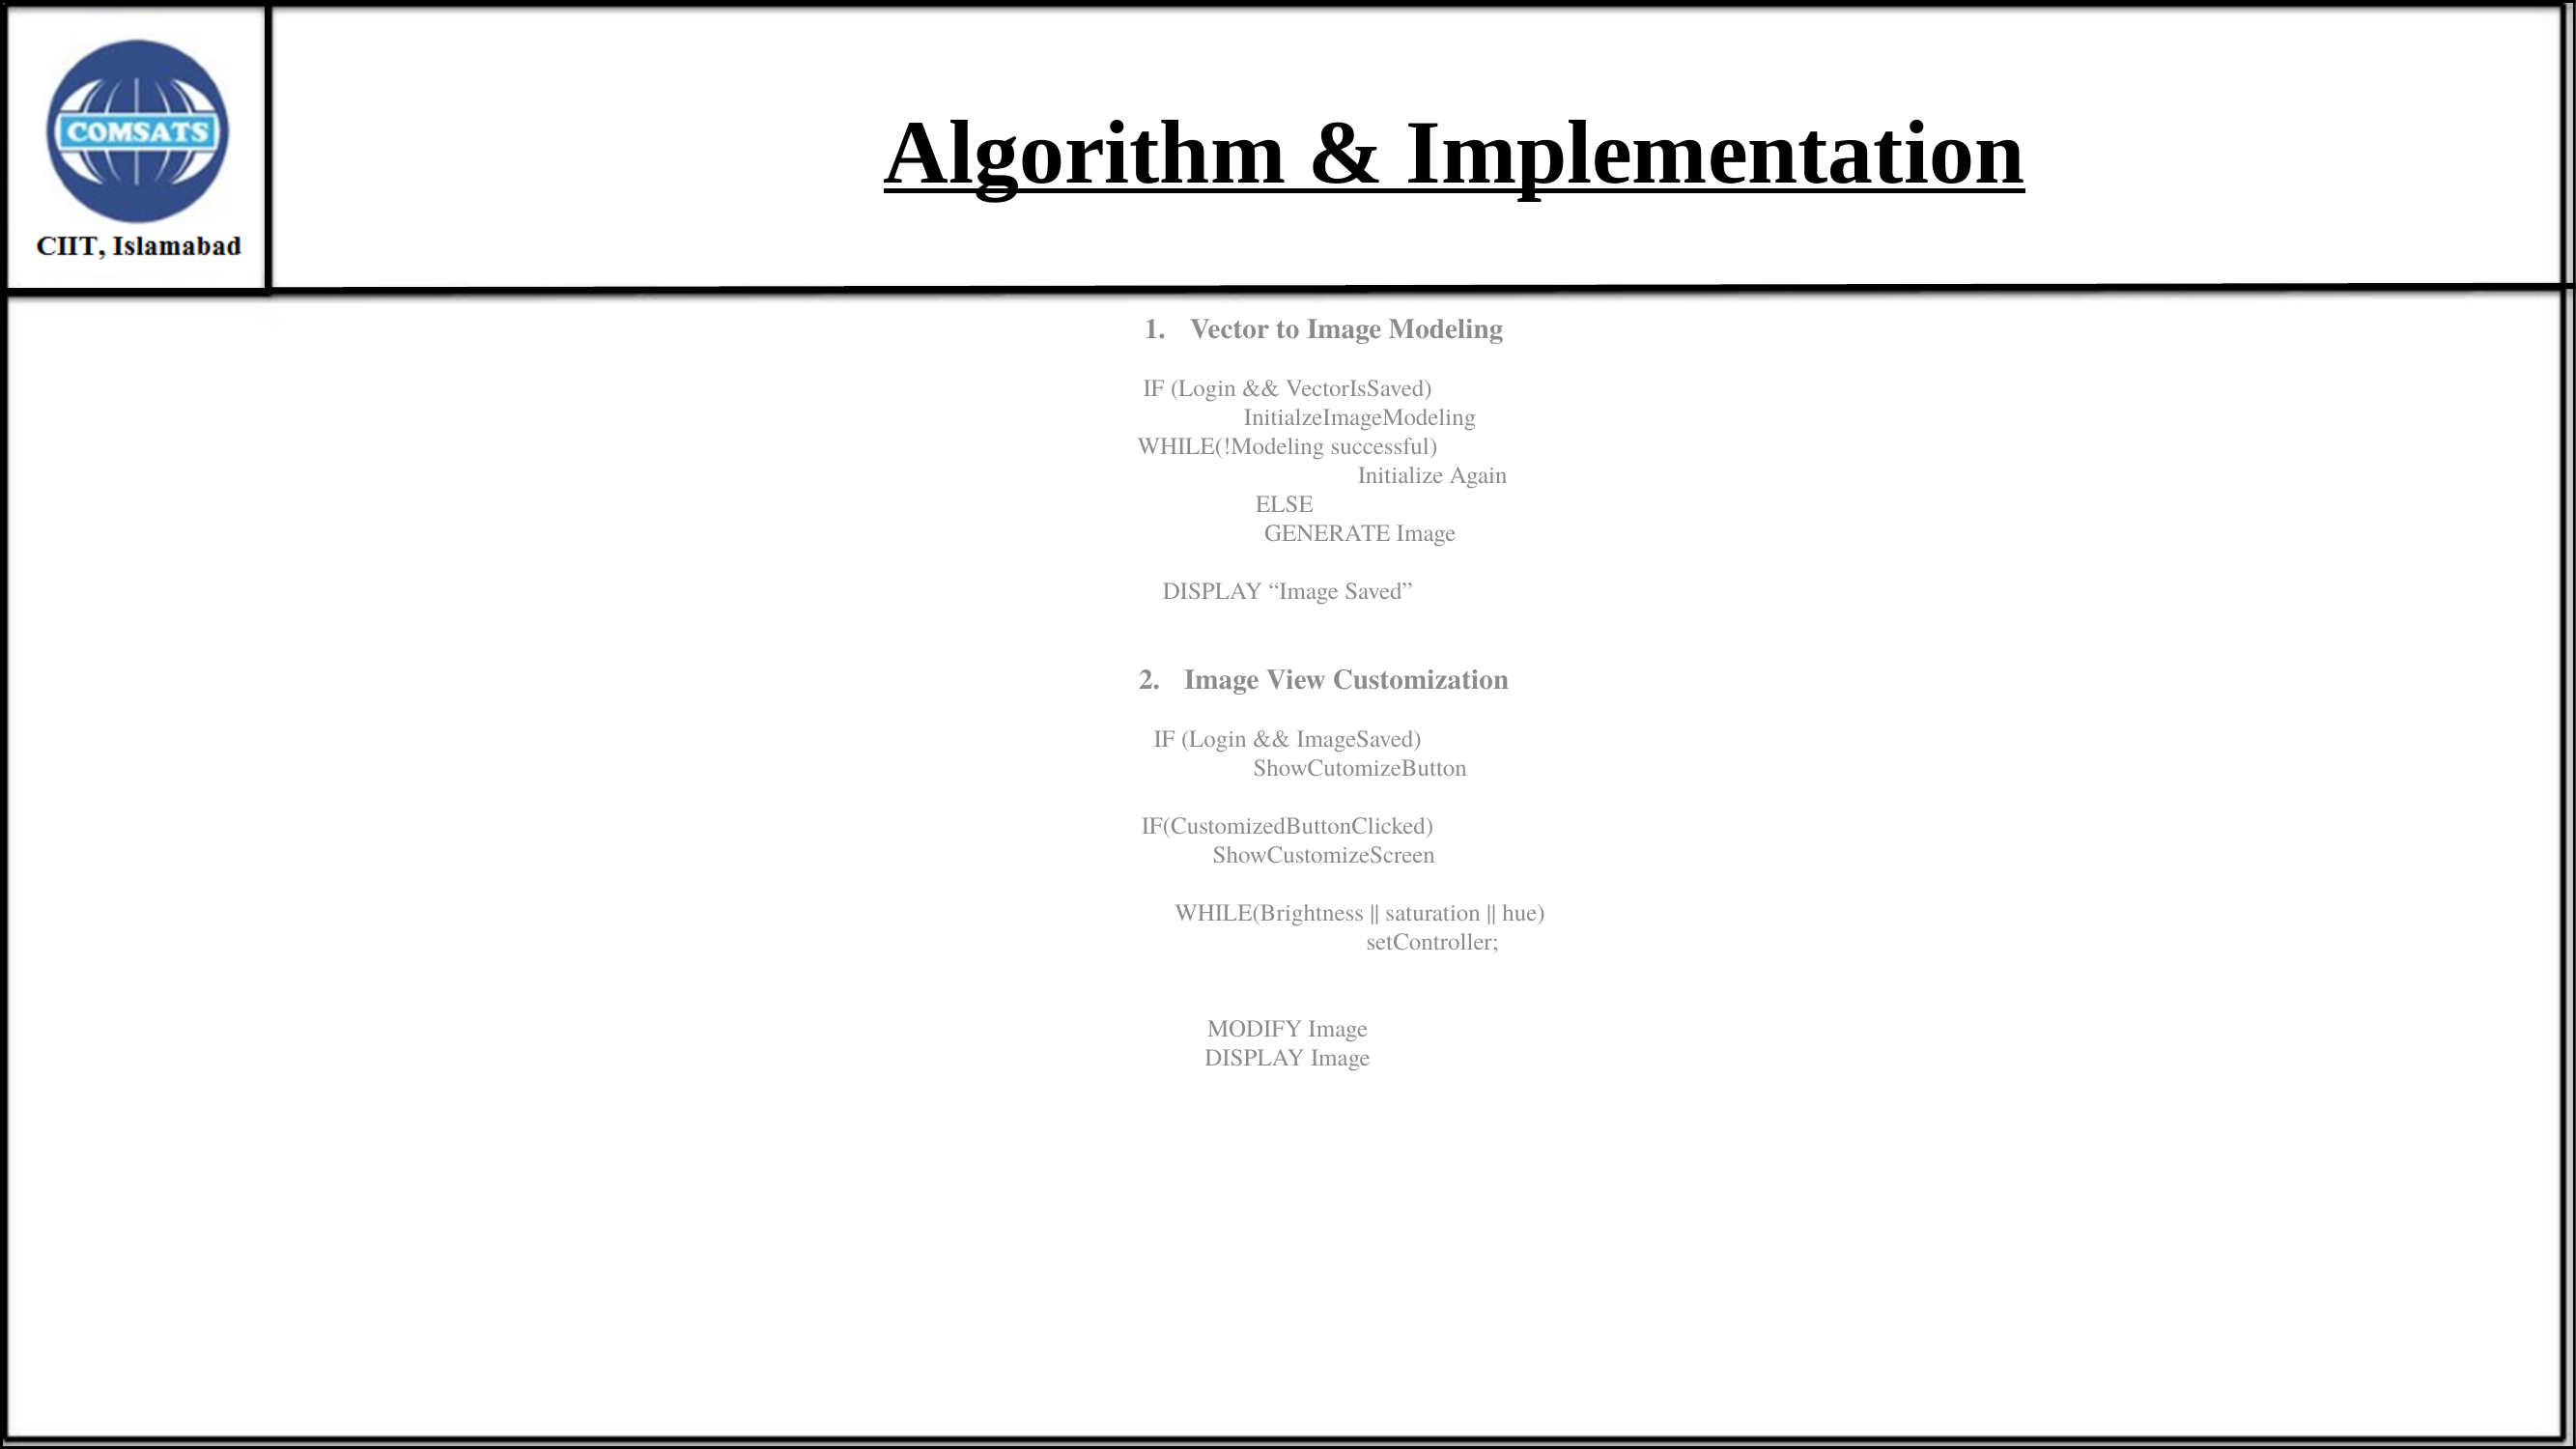

# Algorithm & Implementation
Vector to Image Modeling
IF (Login && VectorIsSaved)
	InitialzeImageModeling
WHILE(!Modeling successful)
		Initialize Again
ELSE
	GENERATE Image

DISPLAY “Image Saved”

Image View Customization
IF (Login && ImageSaved)
	ShowCutomizeButton

IF(CustomizedButtonClicked)
            ShowCustomizeScreen

	WHILE(Brightness || saturation || hue)
		setController;

MODIFY Image
DISPLAY Image